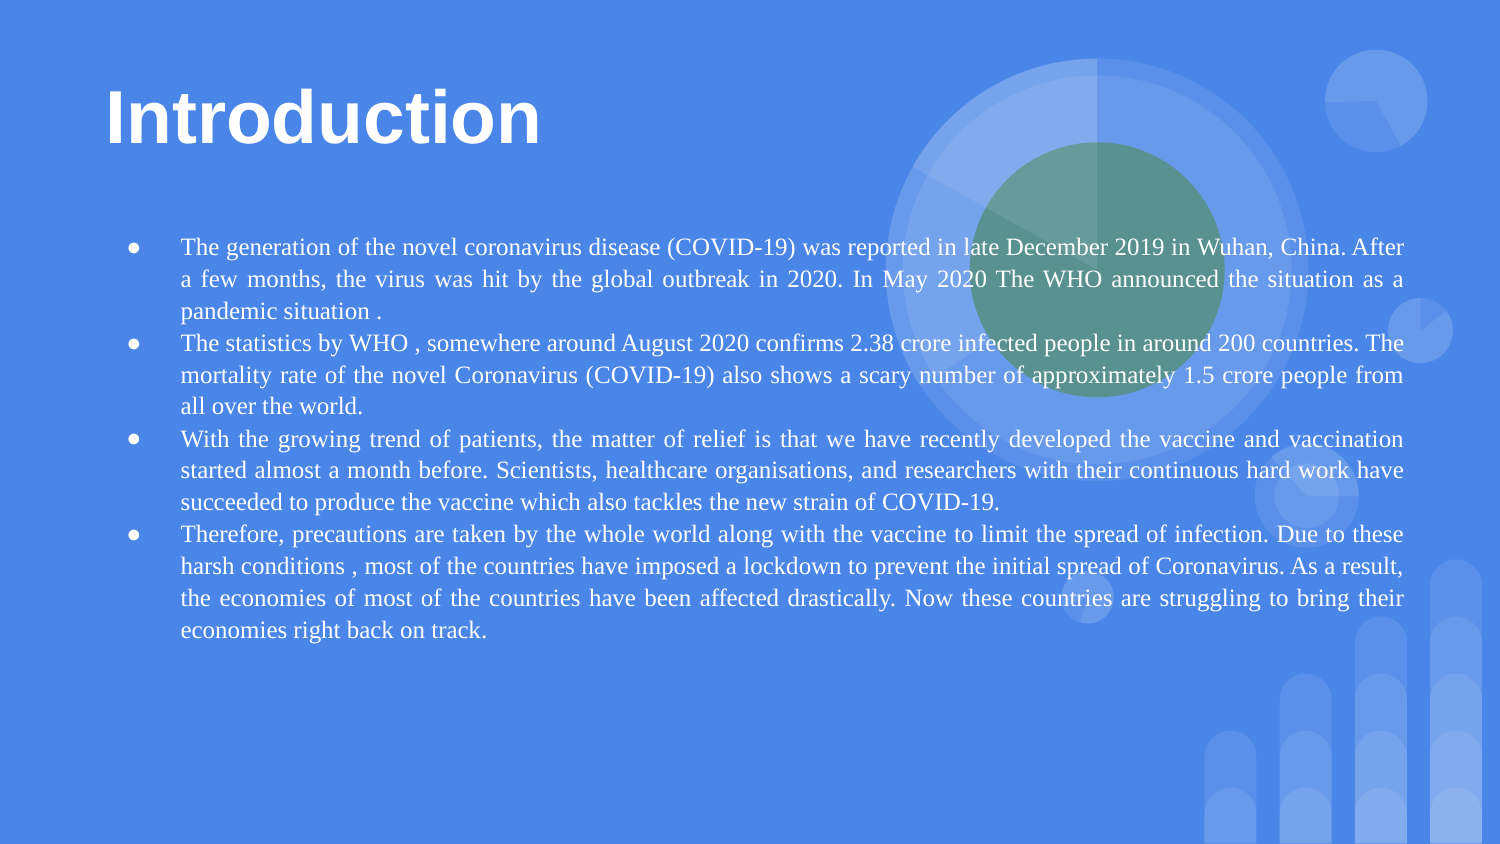

# Introduction
The generation of the novel coronavirus disease (COVID-19) was reported in late December 2019 in Wuhan, China. After a few months, the virus was hit by the global outbreak in 2020. In May 2020 The WHO announced the situation as a pandemic situation .
The statistics by WHO , somewhere around August 2020 confirms 2.38 crore infected people in around 200 countries. The mortality rate of the novel Coronavirus (COVID-19) also shows a scary number of approximately 1.5 crore people from all over the world.
With the growing trend of patients, the matter of relief is that we have recently developed the vaccine and vaccination started almost a month before. Scientists, healthcare organisations, and researchers with their continuous hard work have succeeded to produce the vaccine which also tackles the new strain of COVID-19.
Therefore, precautions are taken by the whole world along with the vaccine to limit the spread of infection. Due to these harsh conditions , most of the countries have imposed a lockdown to prevent the initial spread of Coronavirus. As a result, the economies of most of the countries have been affected drastically. Now these countries are struggling to bring their economies right back on track.